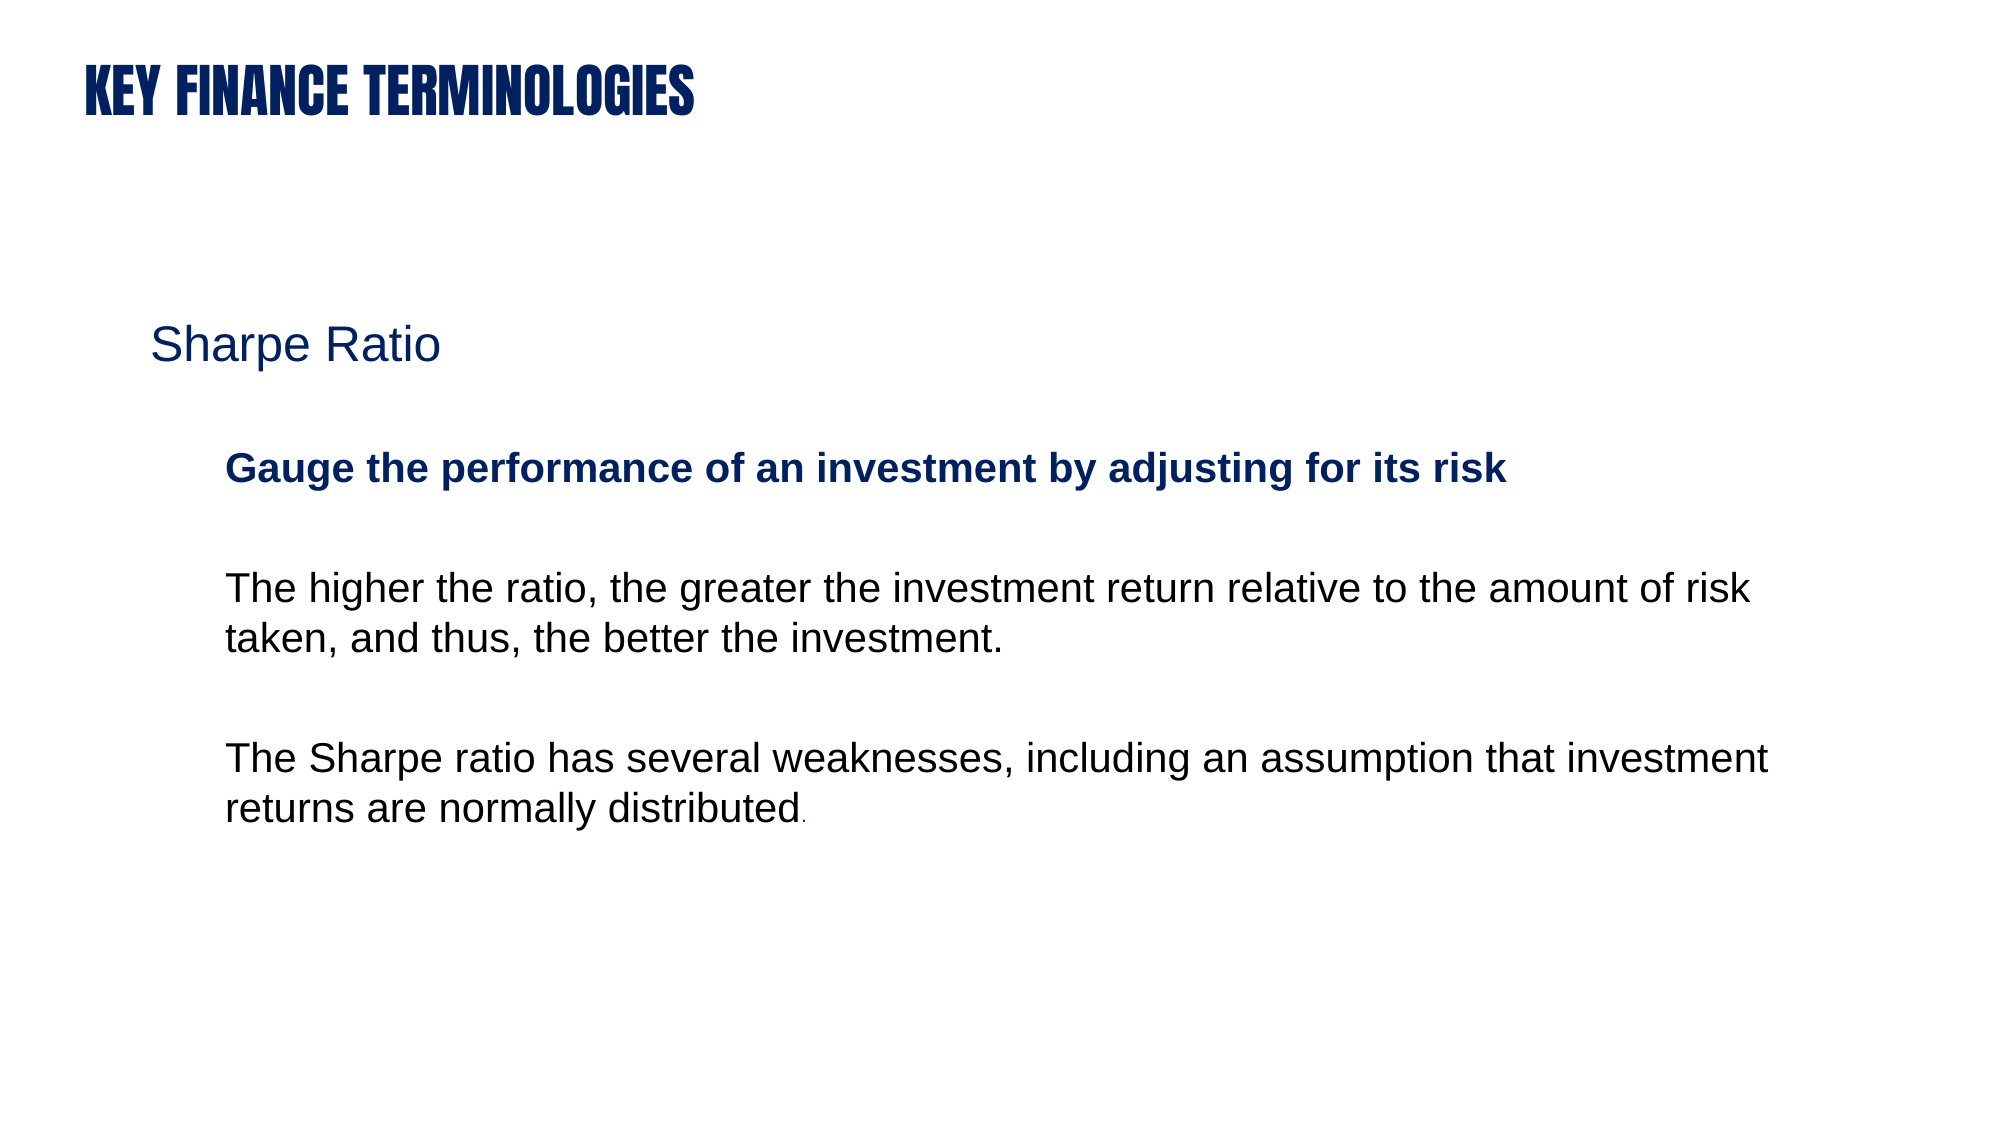

1
KEY FINANCE TERMINOLOGIES
Sharpe Ratio

Gauge the performance of an investment by adjusting for its risk

The higher the ratio, the greater the investment return relative to the amount of risk taken, and thus, the better the investment.

The Sharpe ratio has several weaknesses, including an assumption that investment returns are normally distributed.